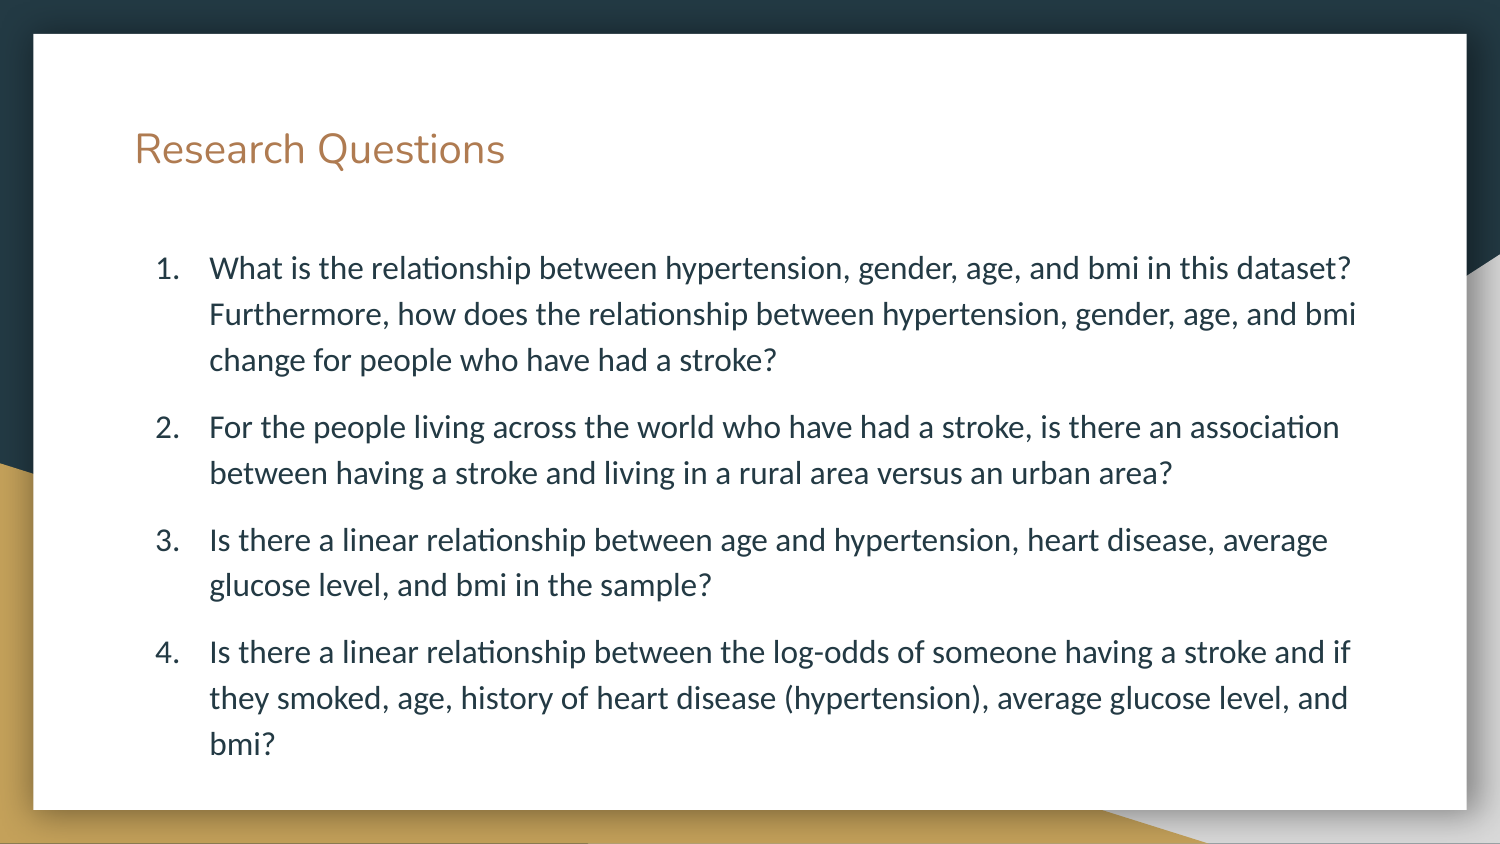

# Research Questions
What is the relationship between hypertension, gender, age, and bmi in this dataset? Furthermore, how does the relationship between hypertension, gender, age, and bmi change for people who have had a stroke?
For the people living across the world who have had a stroke, is there an association between having a stroke and living in a rural area versus an urban area?
Is there a linear relationship between age and hypertension, heart disease, average glucose level, and bmi in the sample?
Is there a linear relationship between the log-odds of someone having a stroke and if they smoked, age, history of heart disease (hypertension), average glucose level, and bmi?